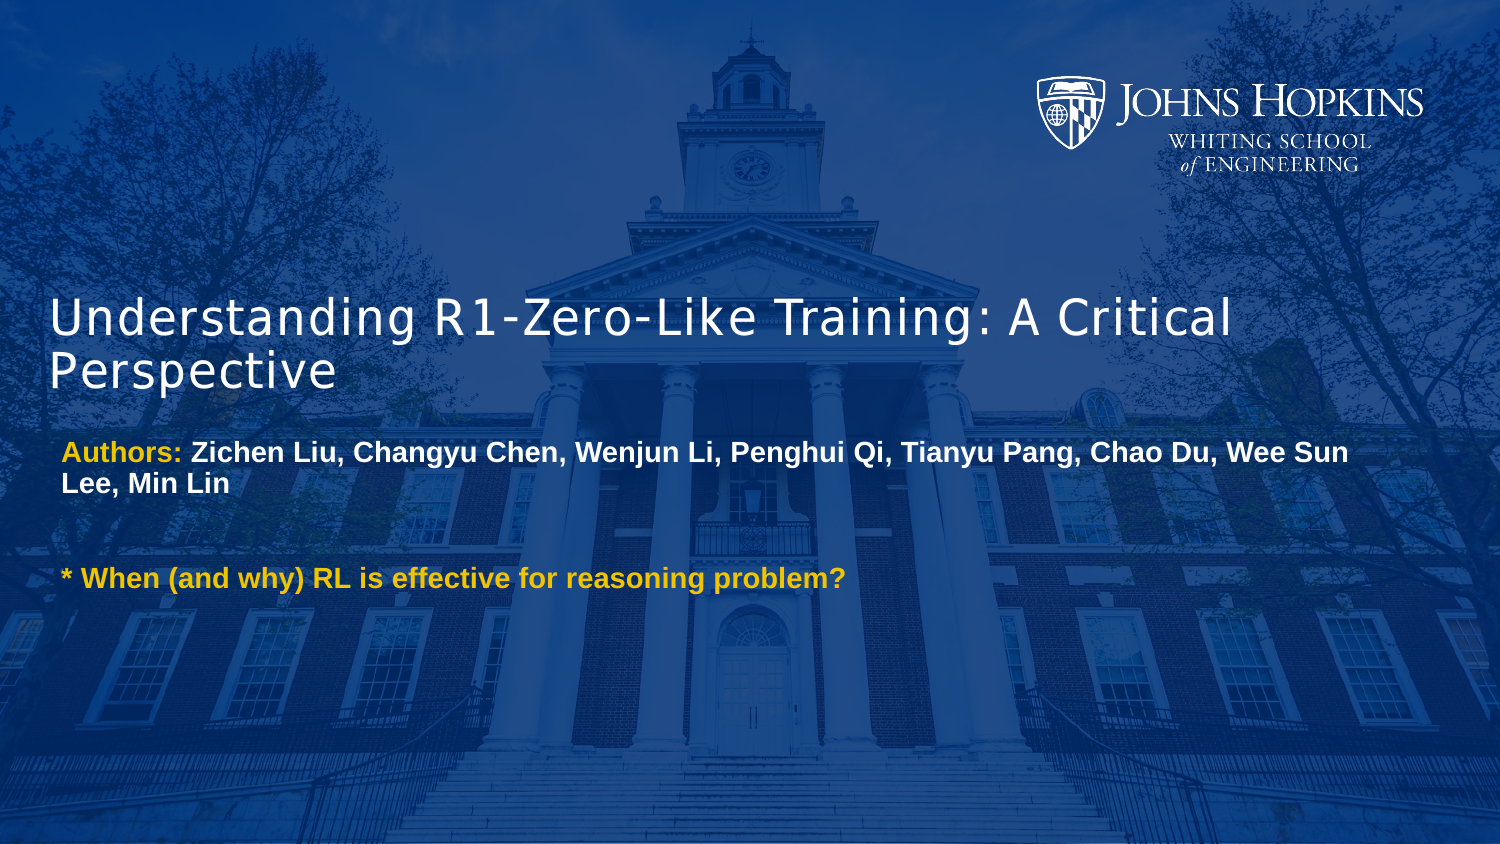

# Understanding R1-Zero-Like Training: A Critical Perspective

Authors: Zichen Liu, Changyu Chen, Wenjun Li, Penghui Qi, Tianyu Pang, Chao Du, Wee Sun Lee, Min Lin

* When (and why) RL is effective for reasoning problem?